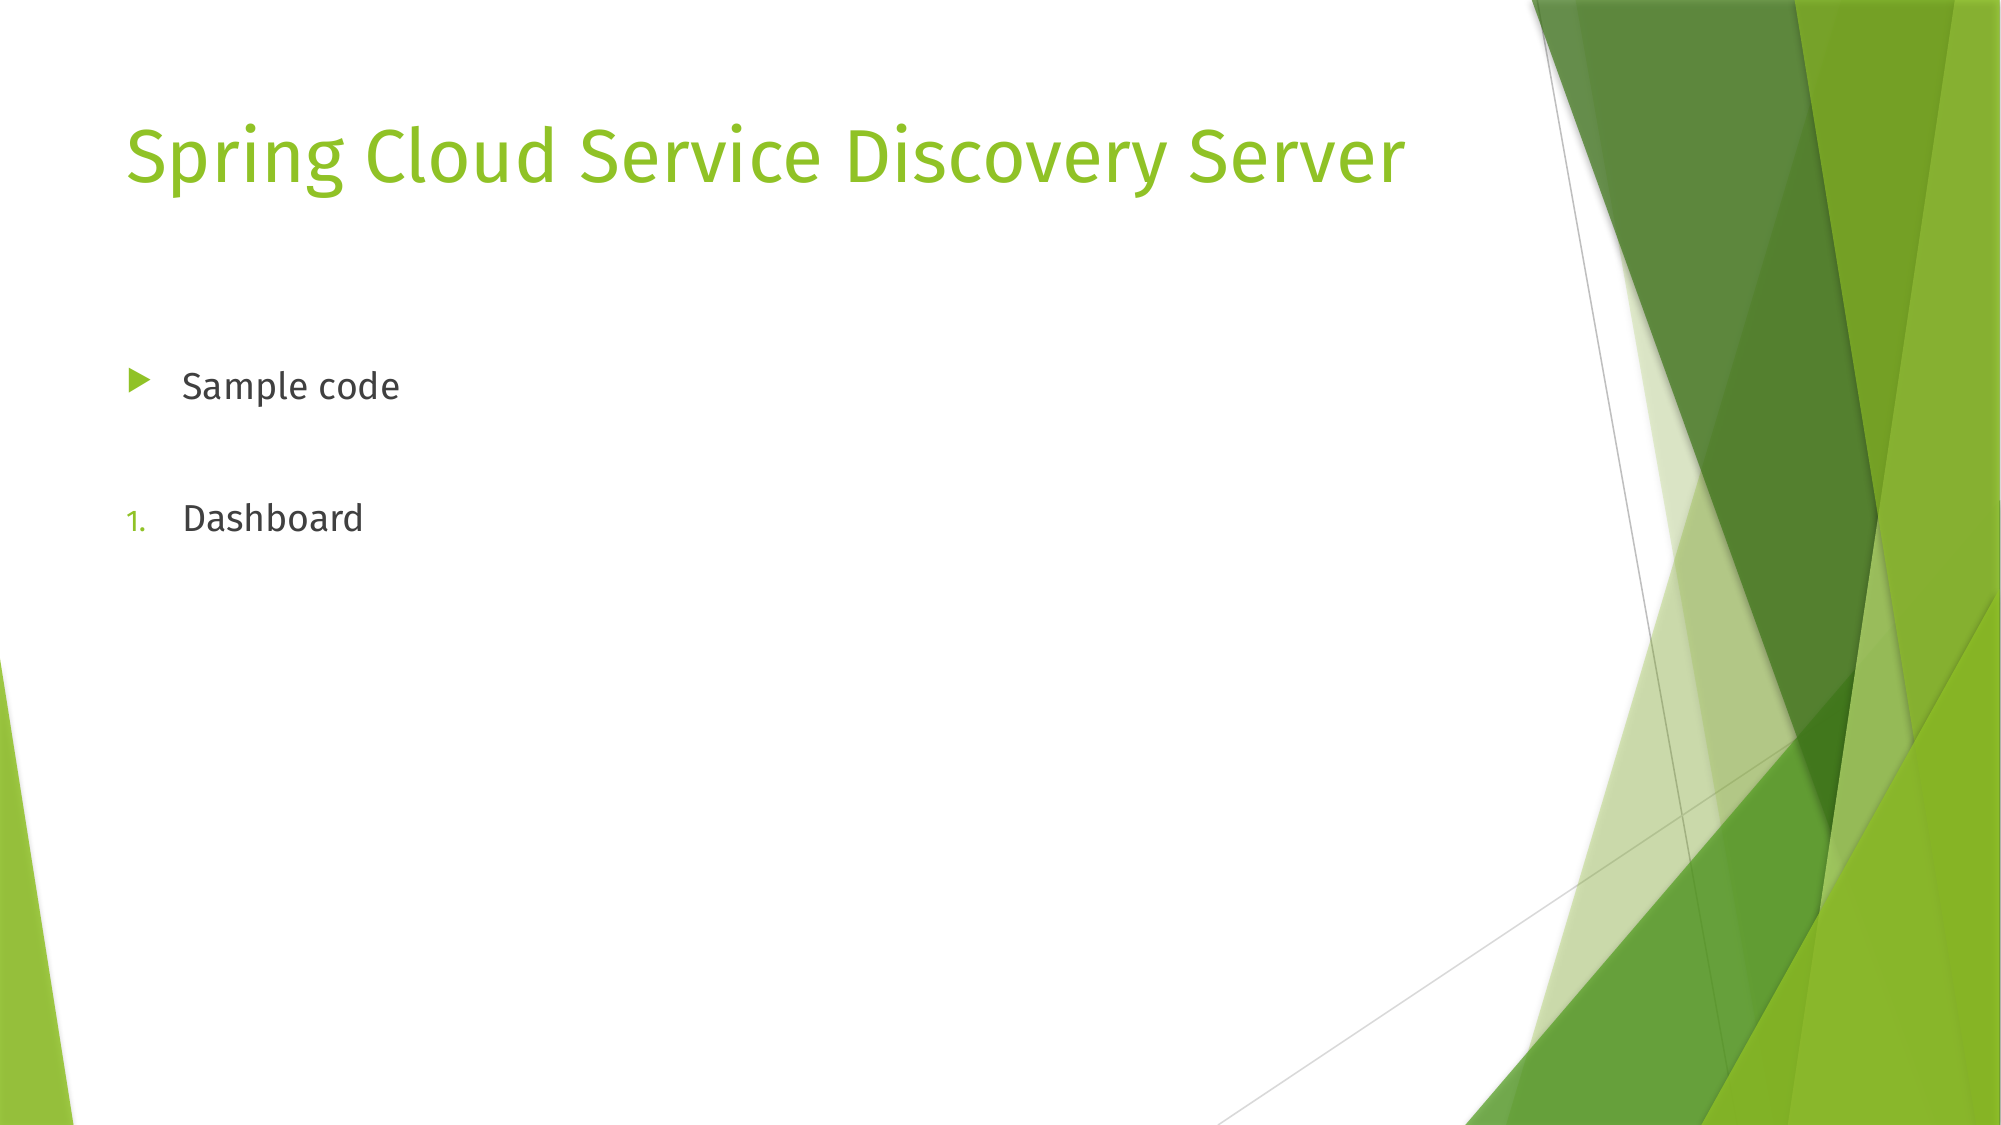

# Spring Cloud Service Discovery Server
Sample code

Dashboard